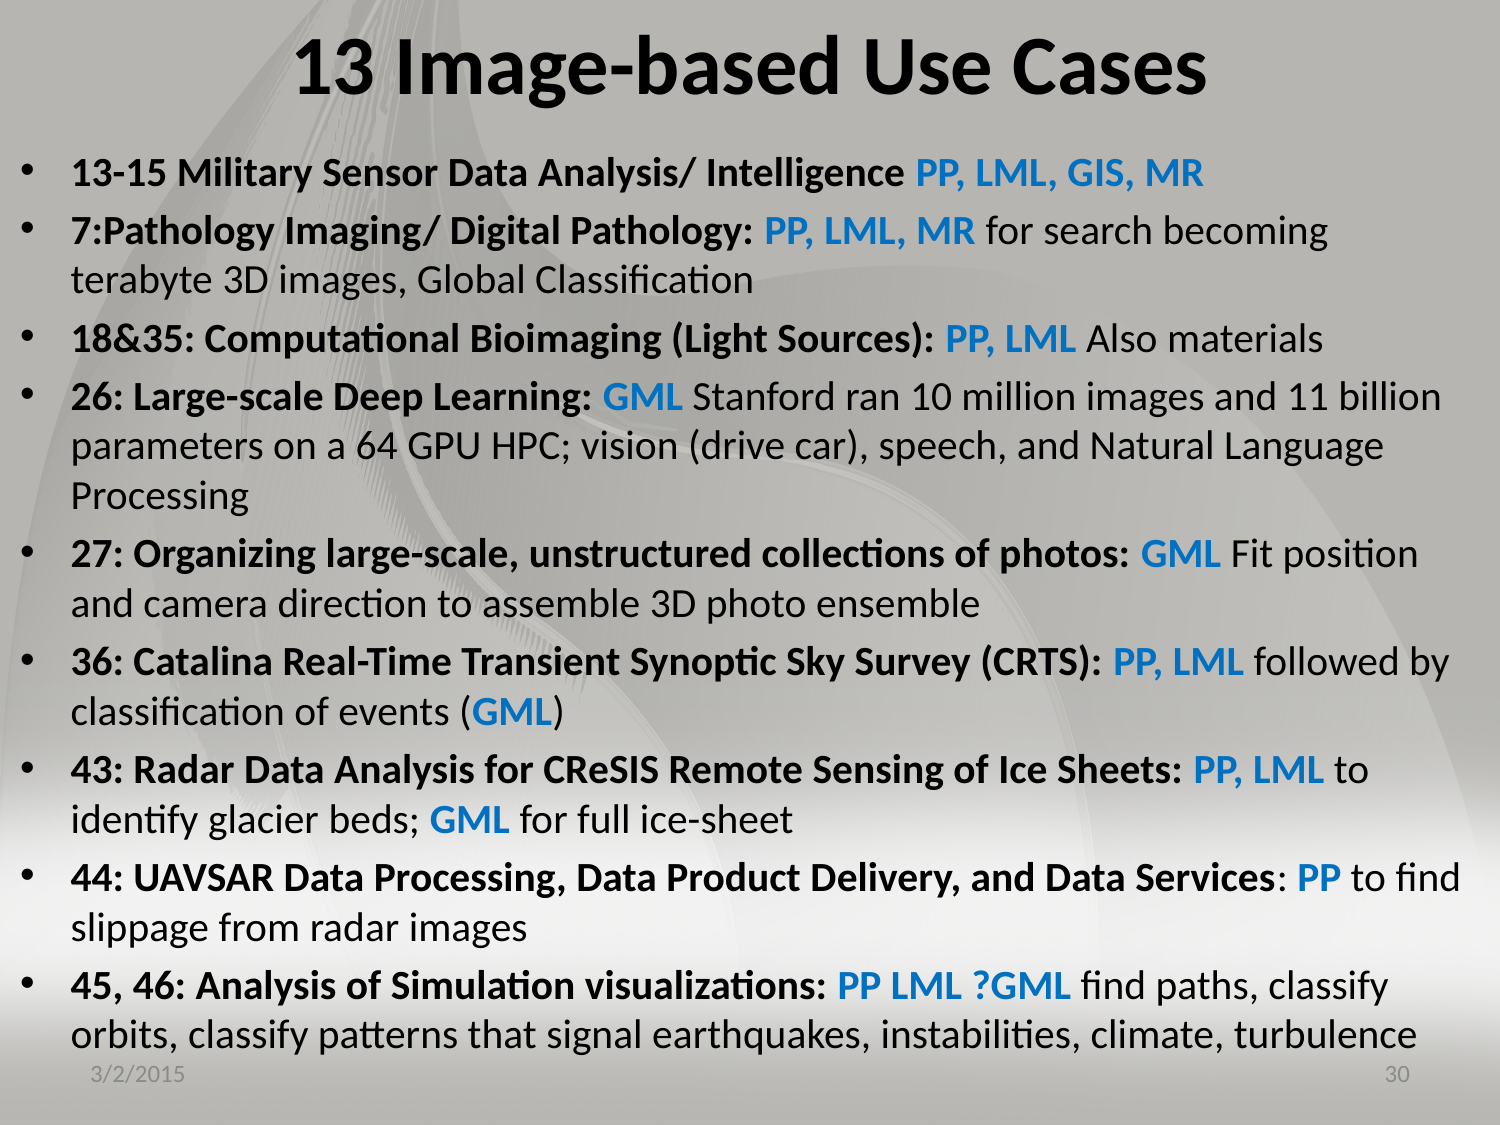

# 13 Image-based Use Cases
13-15 Military Sensor Data Analysis/ Intelligence PP, LML, GIS, MR
7:Pathology Imaging/ Digital Pathology: PP, LML, MR for search becoming terabyte 3D images, Global Classification
18&35: Computational Bioimaging (Light Sources): PP, LML Also materials
26: Large-scale Deep Learning: GML Stanford ran 10 million images and 11 billion parameters on a 64 GPU HPC; vision (drive car), speech, and Natural Language Processing
27: Organizing large-scale, unstructured collections of photos: GML Fit position and camera direction to assemble 3D photo ensemble
36: Catalina Real-Time Transient Synoptic Sky Survey (CRTS): PP, LML followed by classification of events (GML)
43: Radar Data Analysis for CReSIS Remote Sensing of Ice Sheets: PP, LML to identify glacier beds; GML for full ice-sheet
44: UAVSAR Data Processing, Data Product Delivery, and Data Services: PP to find slippage from radar images
45, 46: Analysis of Simulation visualizations: PP LML ?GML find paths, classify orbits, classify patterns that signal earthquakes, instabilities, climate, turbulence
3/2/2015
30